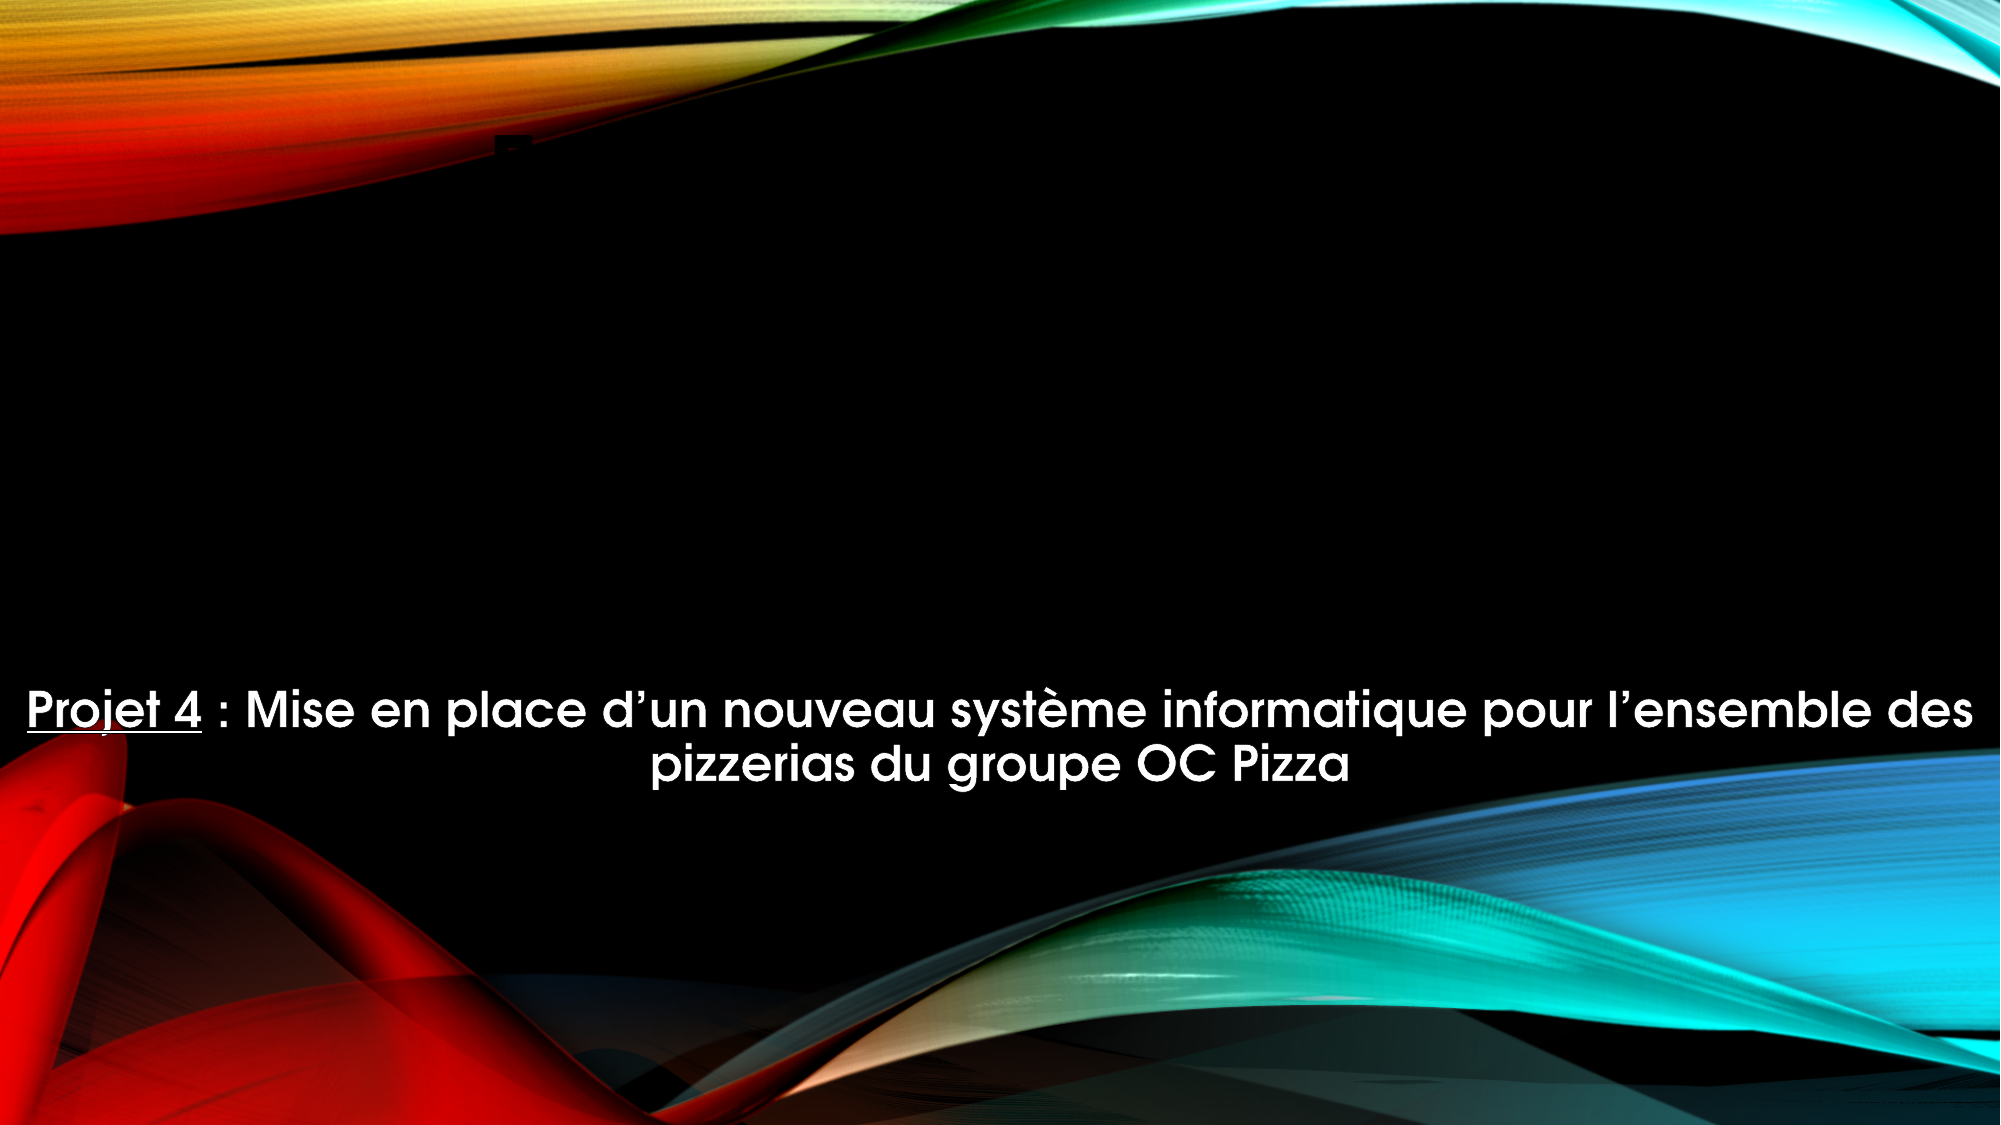

# FORMATION DA JAVA OPEN CLASSROOMS – 2019 Étudiant : Éric AUBRUN

Projet 4 : Mise en place d’un nouveau système informatique pour l’ensemble des pizzerias du groupe OC Pizza